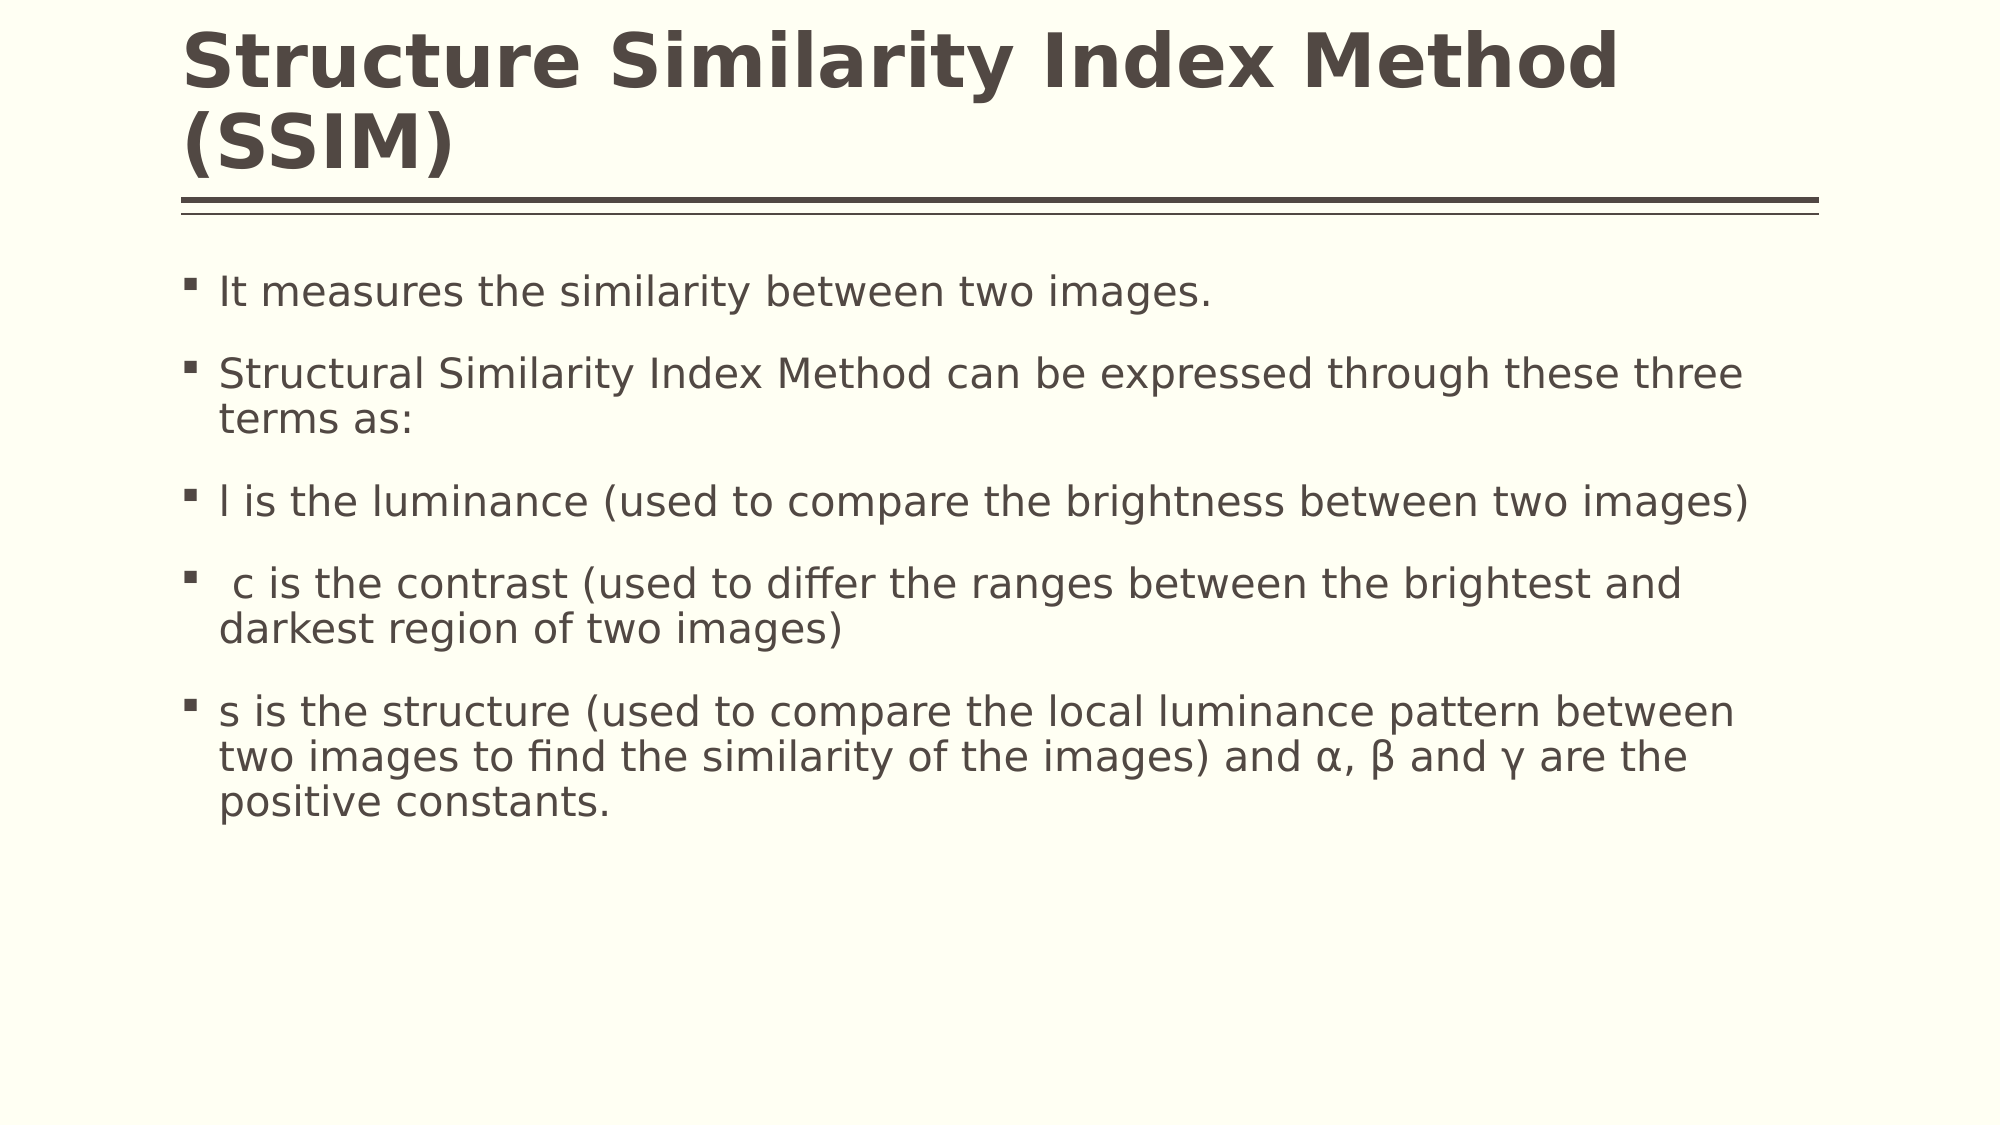

# Structure Similarity Index Method (SSIM)
It measures the similarity between two images.
Structural Similarity Index Method can be expressed through these three terms as:
l is the luminance (used to compare the brightness between two images)
 c is the contrast (used to differ the ranges between the brightest and darkest region of two images)
s is the structure (used to compare the local luminance pattern between two images to find the similarity of the images) and α, β and γ are the positive constants.